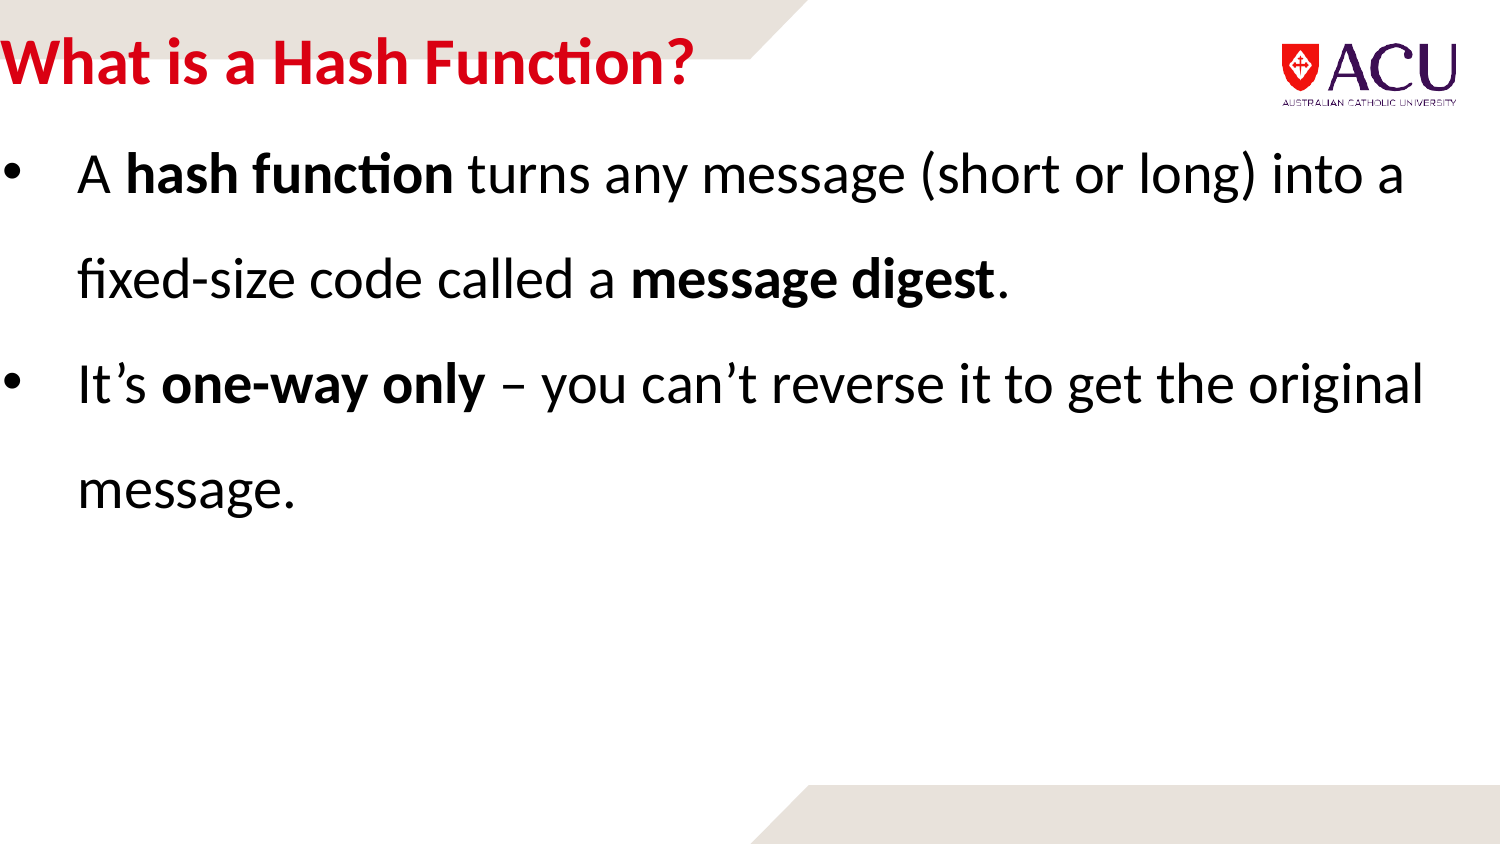

# What is a Hash Function?
A hash function turns any message (short or long) into a fixed-size code called a message digest.
It’s one-way only – you can’t reverse it to get the original message.